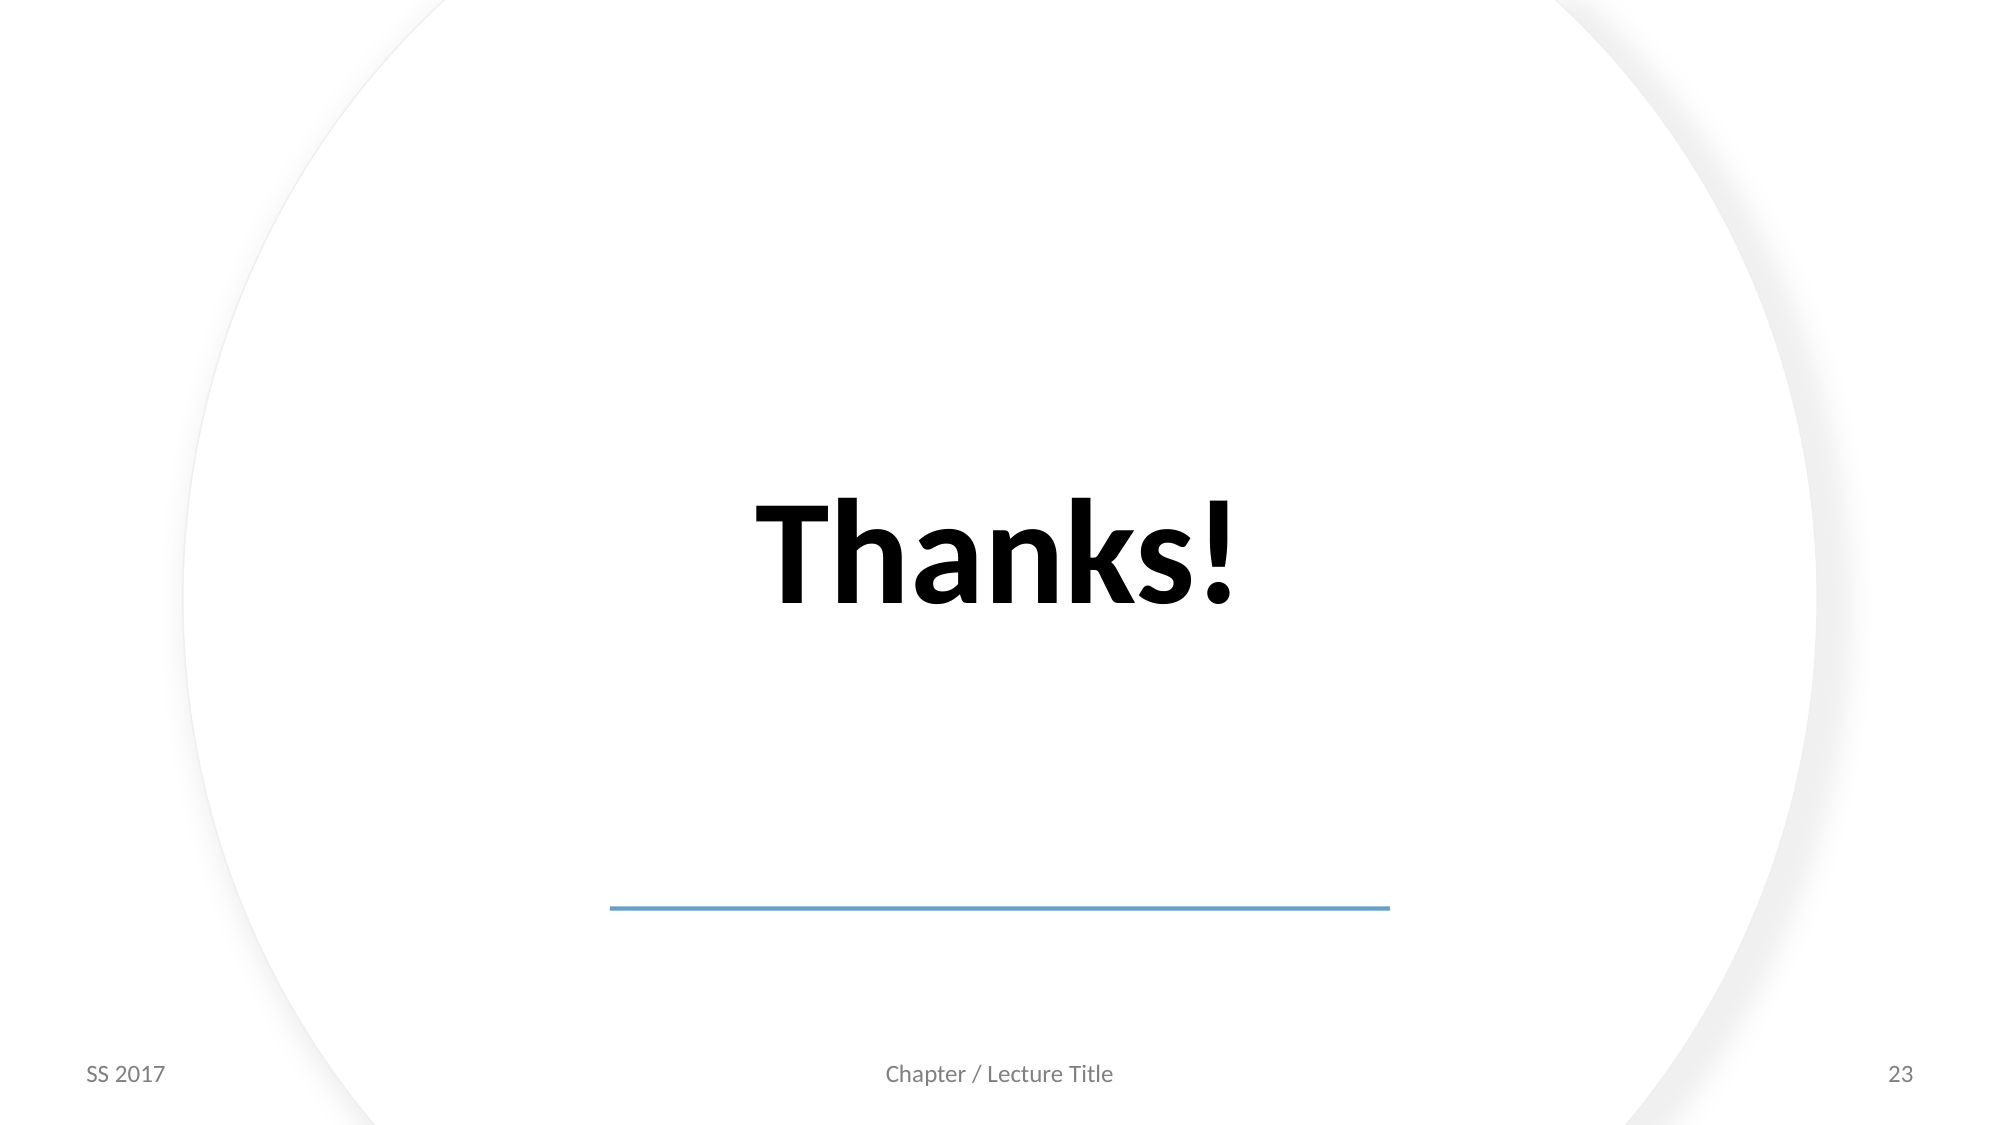

# Thanks!

SS 2017
Chapter / Lecture Title
23